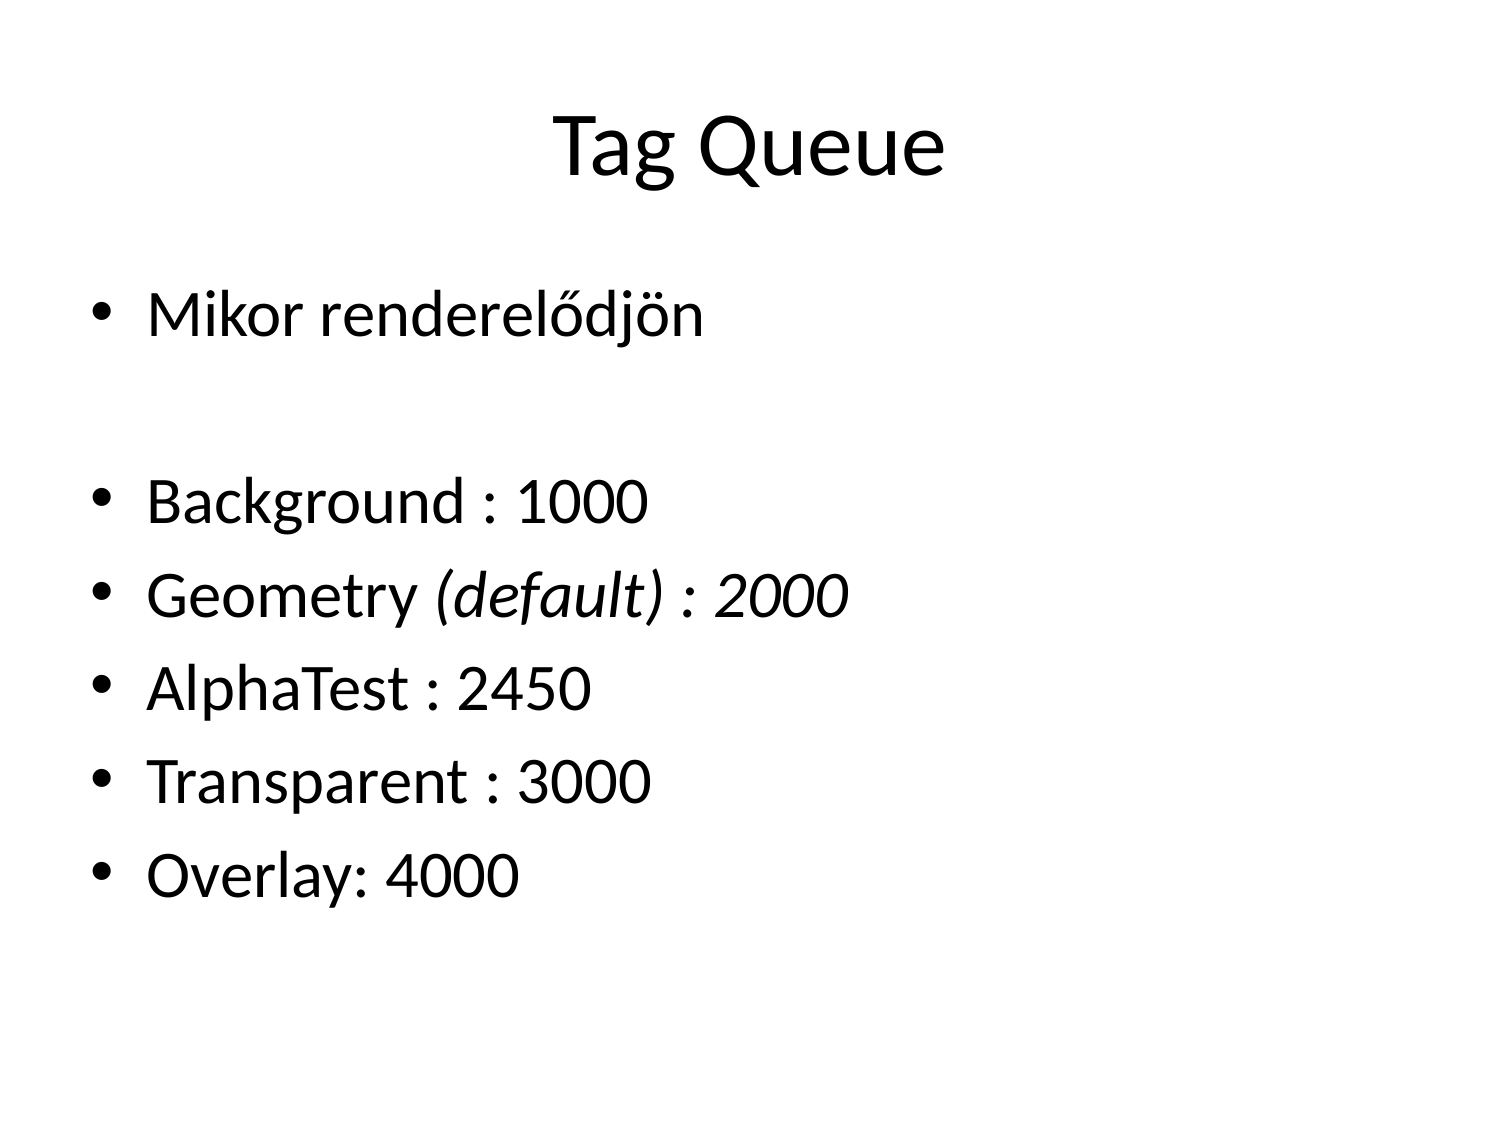

# Tag Queue
Mikor renderelődjön

Background : 1000
Geometry (default) : 2000
AlphaTest : 2450
Transparent : 3000
Overlay: 4000